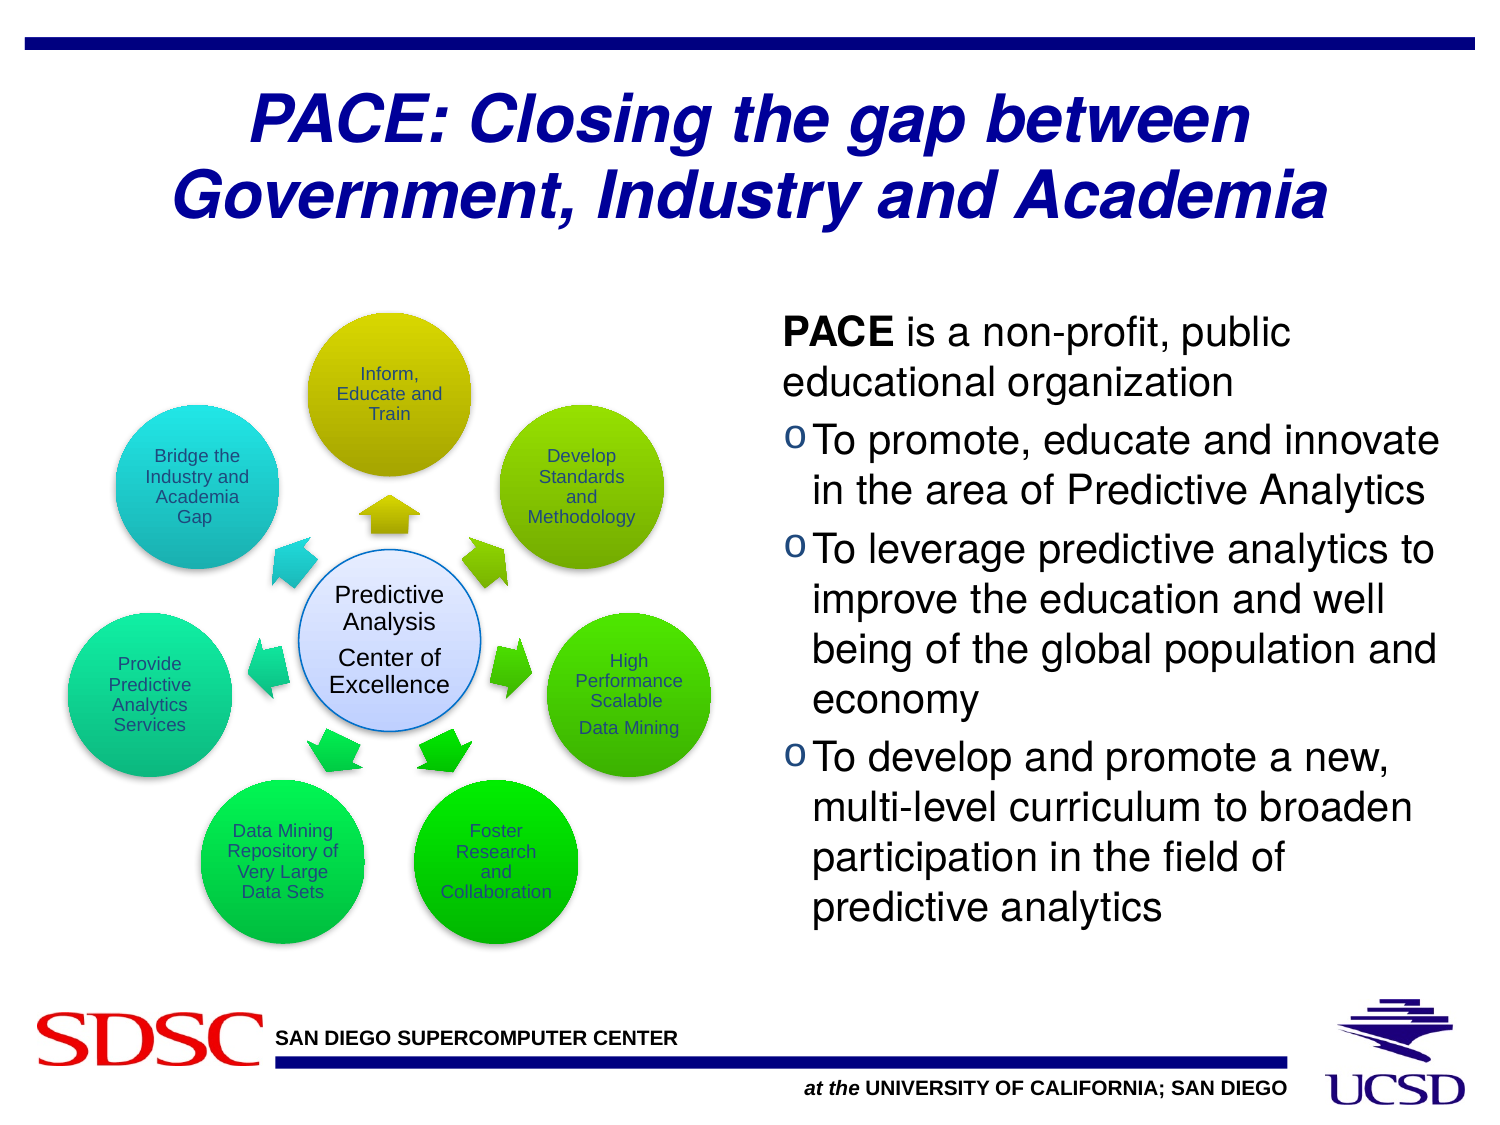

# PACE: Closing the gap between Government, Industry and Academia
PACE is a non-profit, public educational organization
To promote, educate and innovate in the area of Predictive Analytics
To leverage predictive analytics to improve the education and well being of the global population and economy
To develop and promote a new, multi-level curriculum to broaden participation in the field of predictive analytics

Predictive Analysis
Center of Excellence

Inform, Educate and Train

Develop Standards and Methodology

High Performance Scalable
Data Mining

Foster Research and Collaboration

Data Mining Repository of Very Large Data Sets

Provide Predictive Analytics Services

Bridge the Industry and Academia Gap